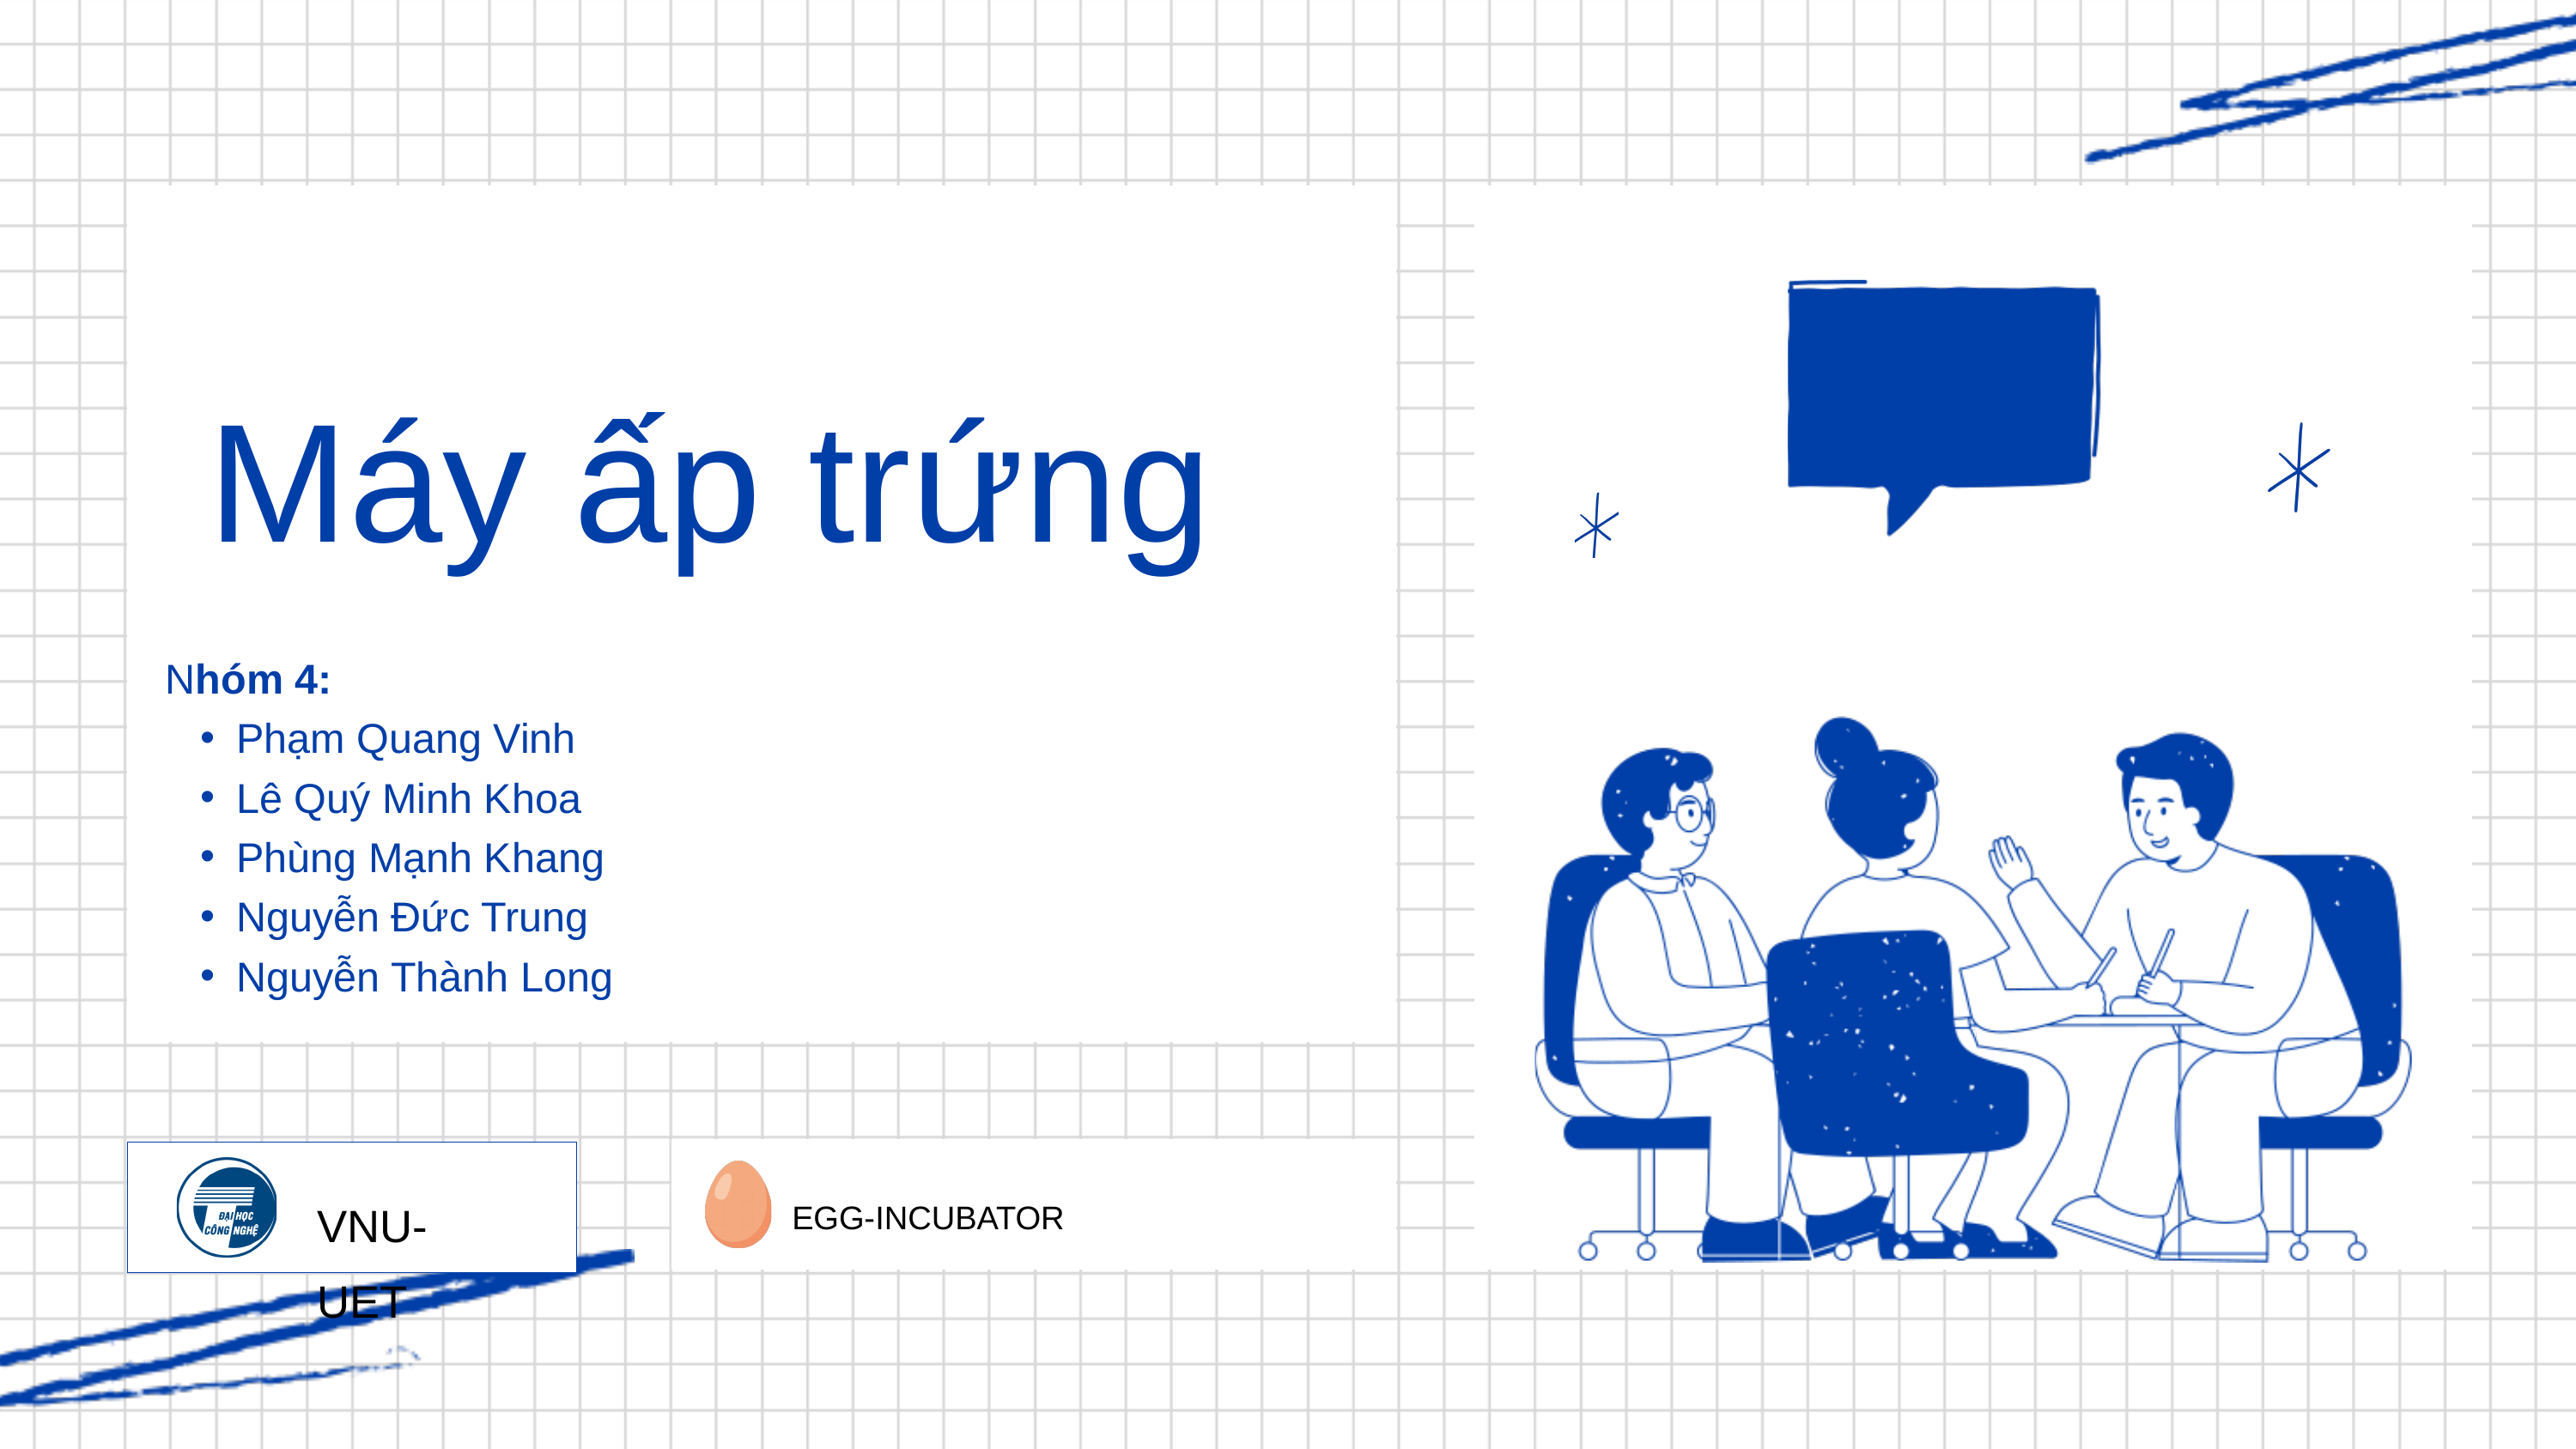

Máy ấp trứng

Nhóm 4:
Phạm Quang Vinh
Lê Quý Minh Khoa
Phùng Mạnh Khang
Nguyễn Đức Trung
Nguyễn Thành Long

VNU-UET

EGG-INCUBATOR